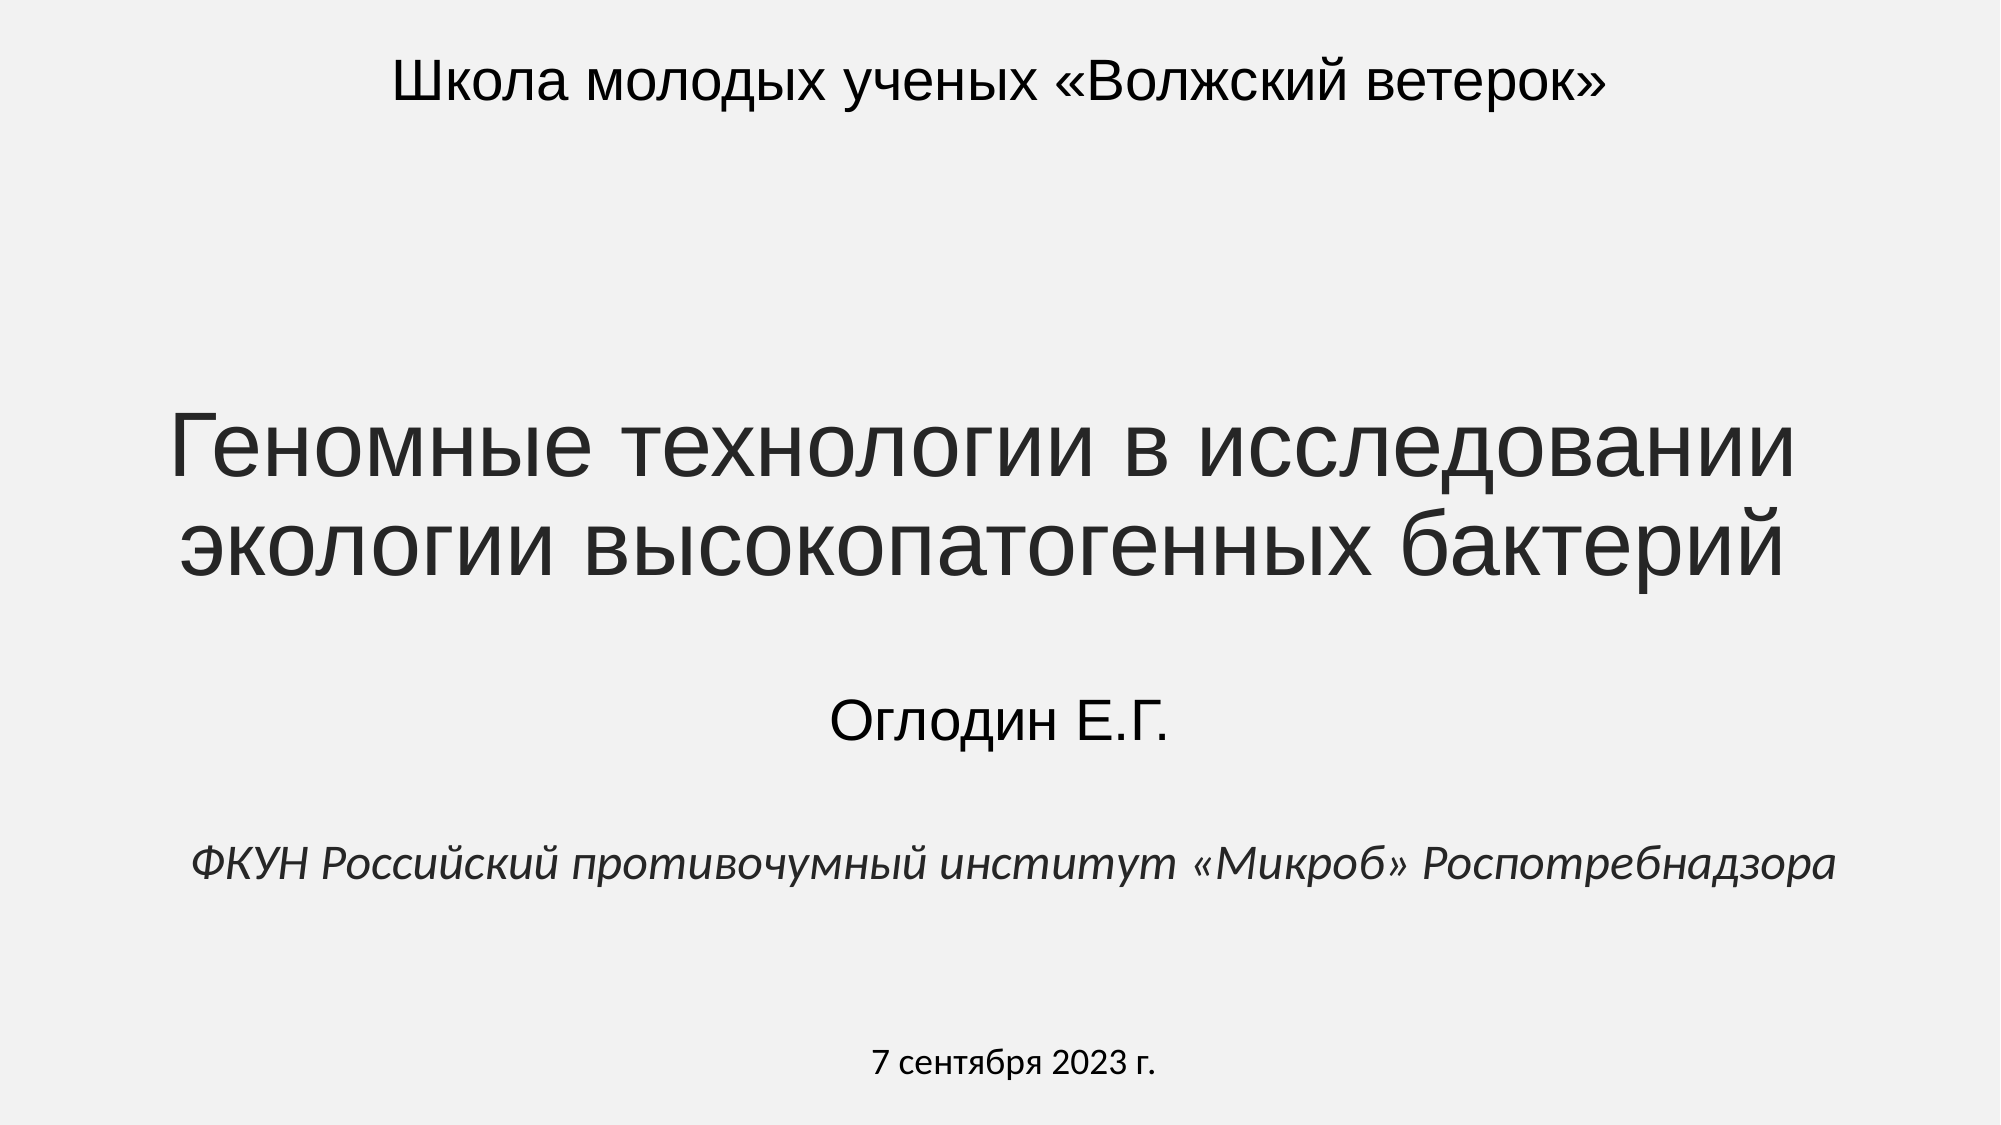

Школа молодых ученых «Волжский ветерок»
# Геномные технологии в исследовании экологии высокопатогенных бактерий
Оглодин Е.Г.
ФКУН Российский противочумный институт «Микроб» Роспотребнадзора
7 сентября 2023 г.